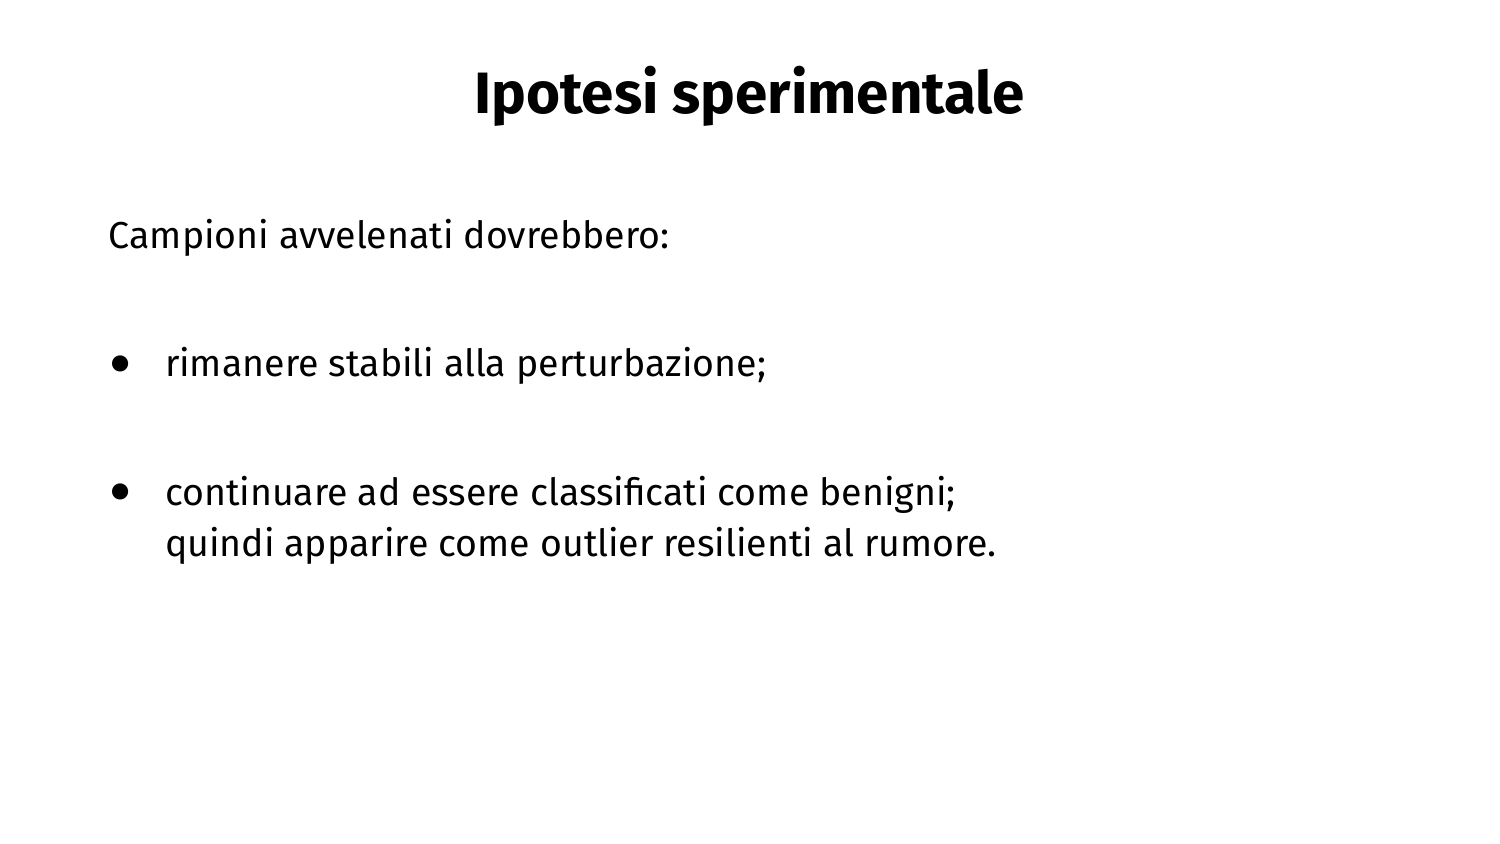

# Ipotesi sperimentale
Campioni avvelenati dovrebbero:

rimanere stabili alla perturbazione;

continuare ad essere classificati come benigni;
quindi apparire come outlier resilienti al rumore.